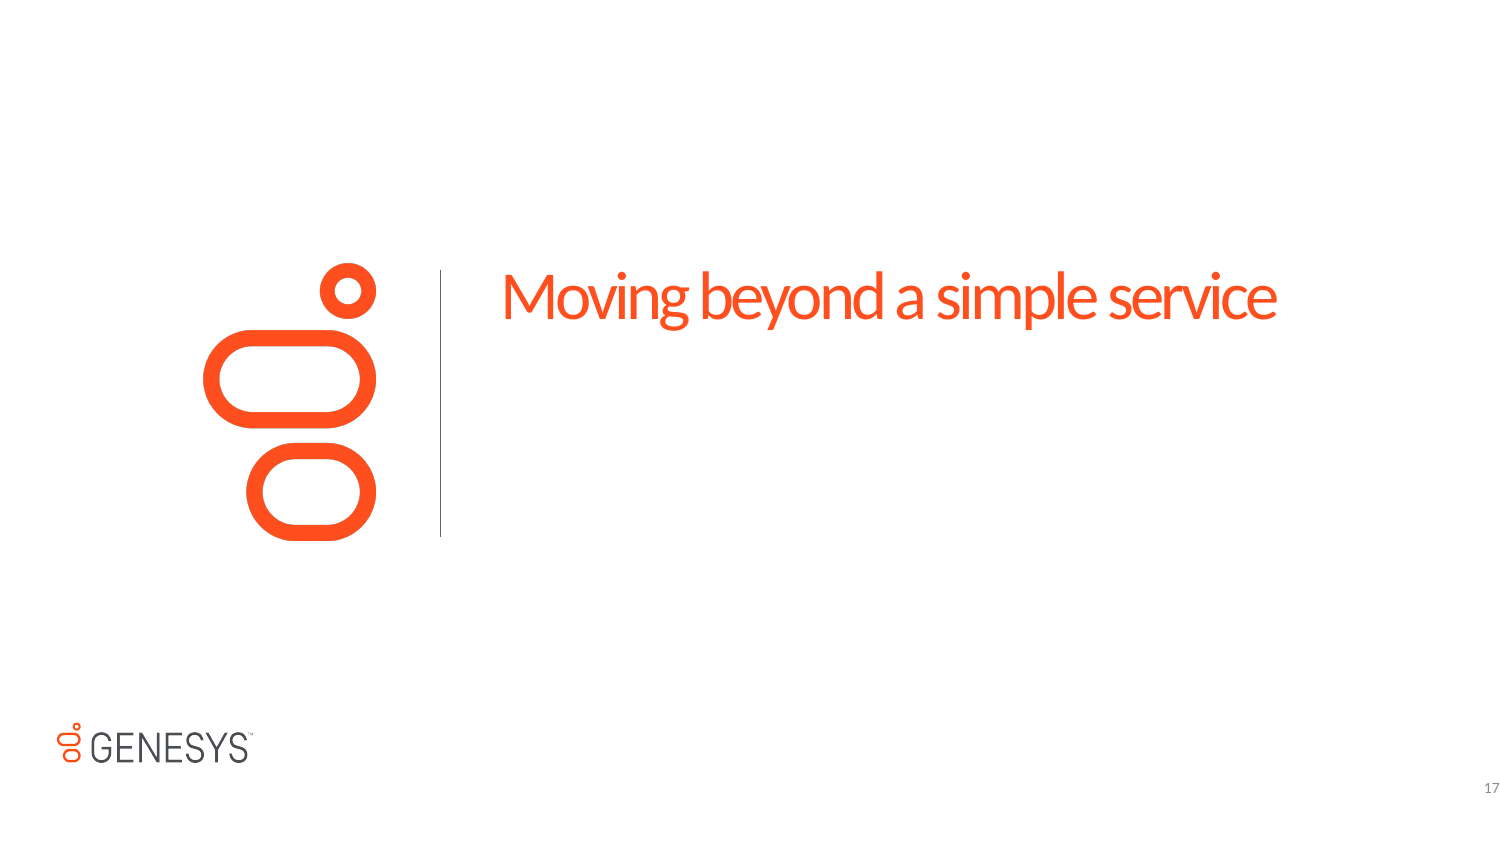

# Moving beyond a simple service
17